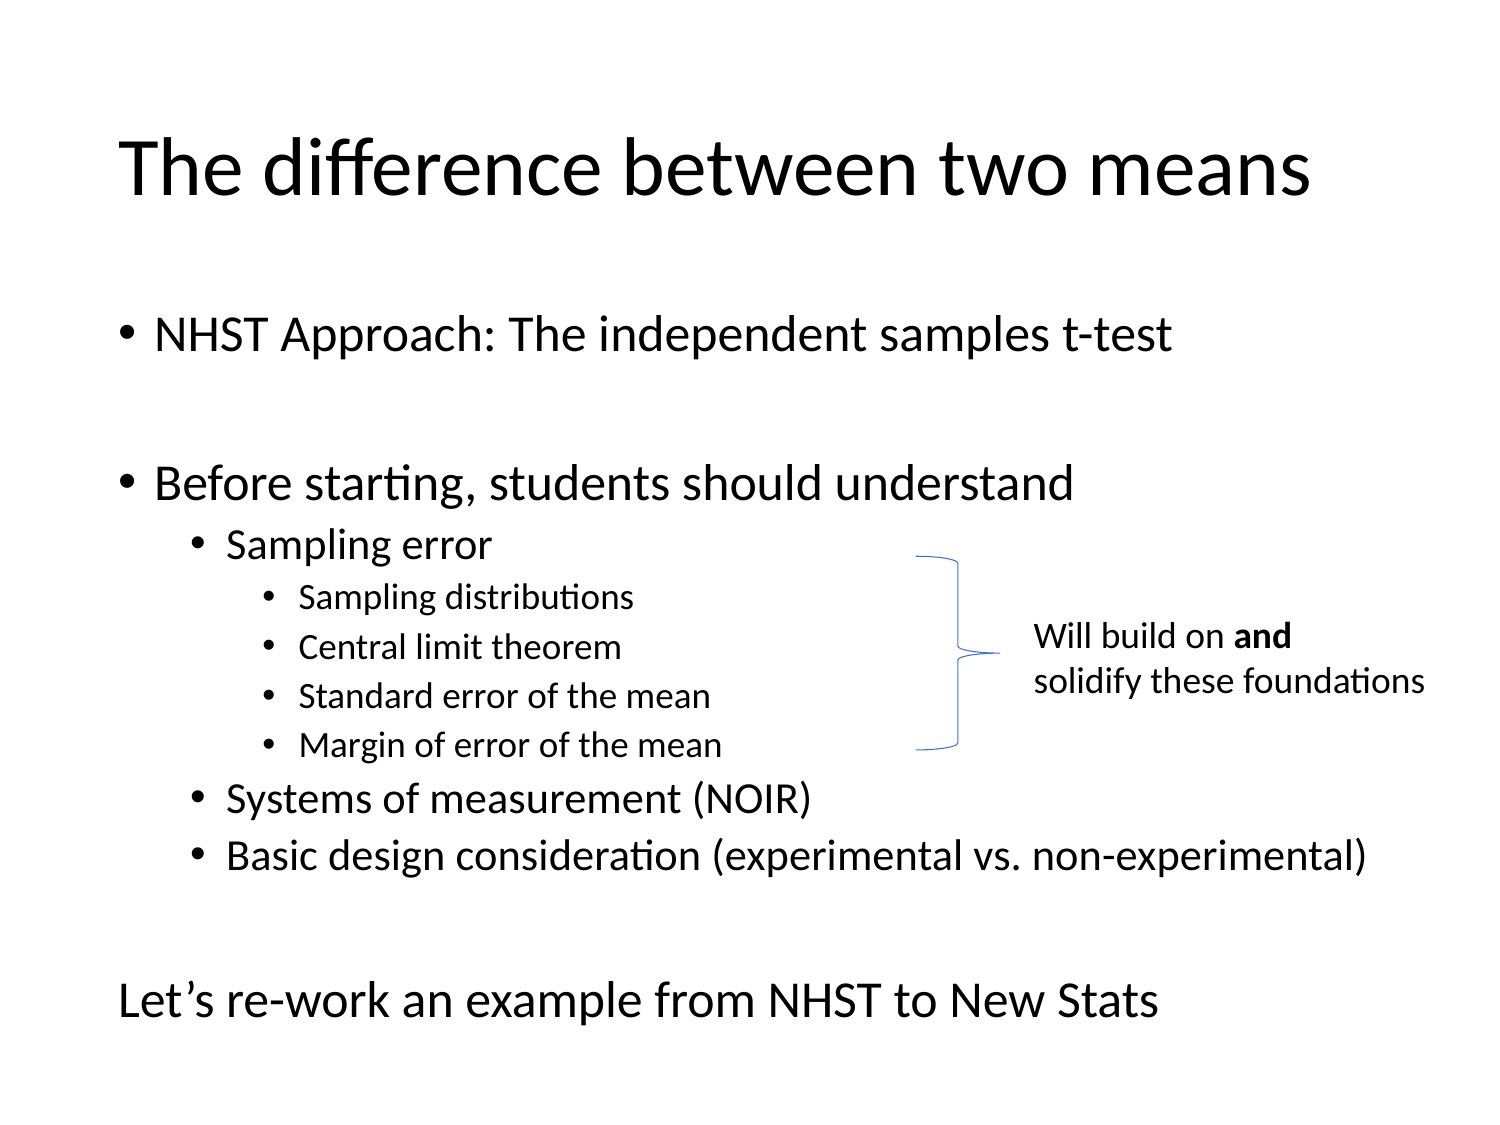

# The difference between two means
NHST Approach: The independent samples t-test

Before starting, students should understand
Sampling error
Sampling distributions
Central limit theorem
Standard error of the mean
Margin of error of the mean
Systems of measurement (NOIR)
Basic design consideration (experimental vs. non-experimental)

Let’s re-work an example from NHST to New Stats

Will build on and
solidify these foundations